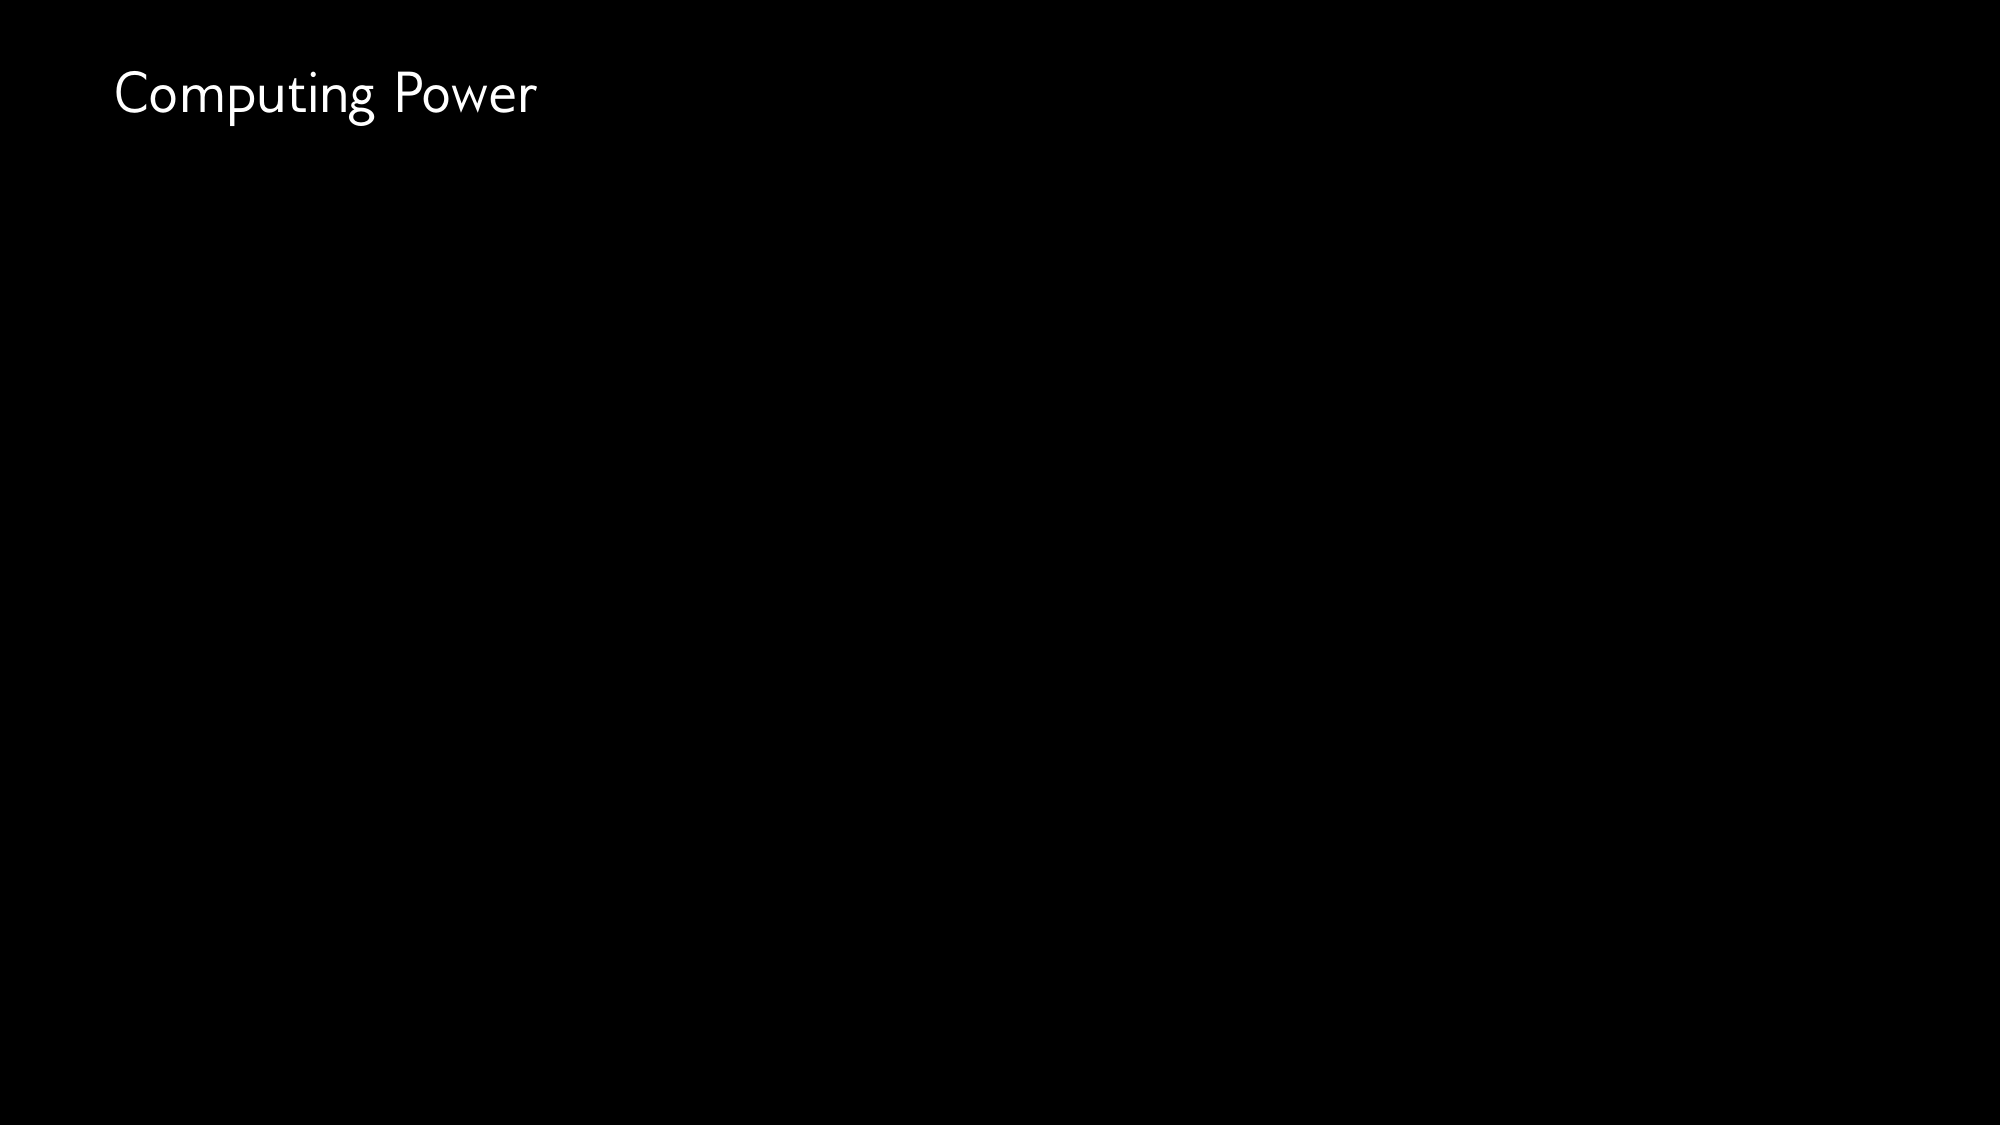

# Computing Power
Smaller size
More Powerful
More memory and more storage

"Moore's law" over the history of computing, the number of transistors in a dense integrated circuit has doubled approximately every two years.
5